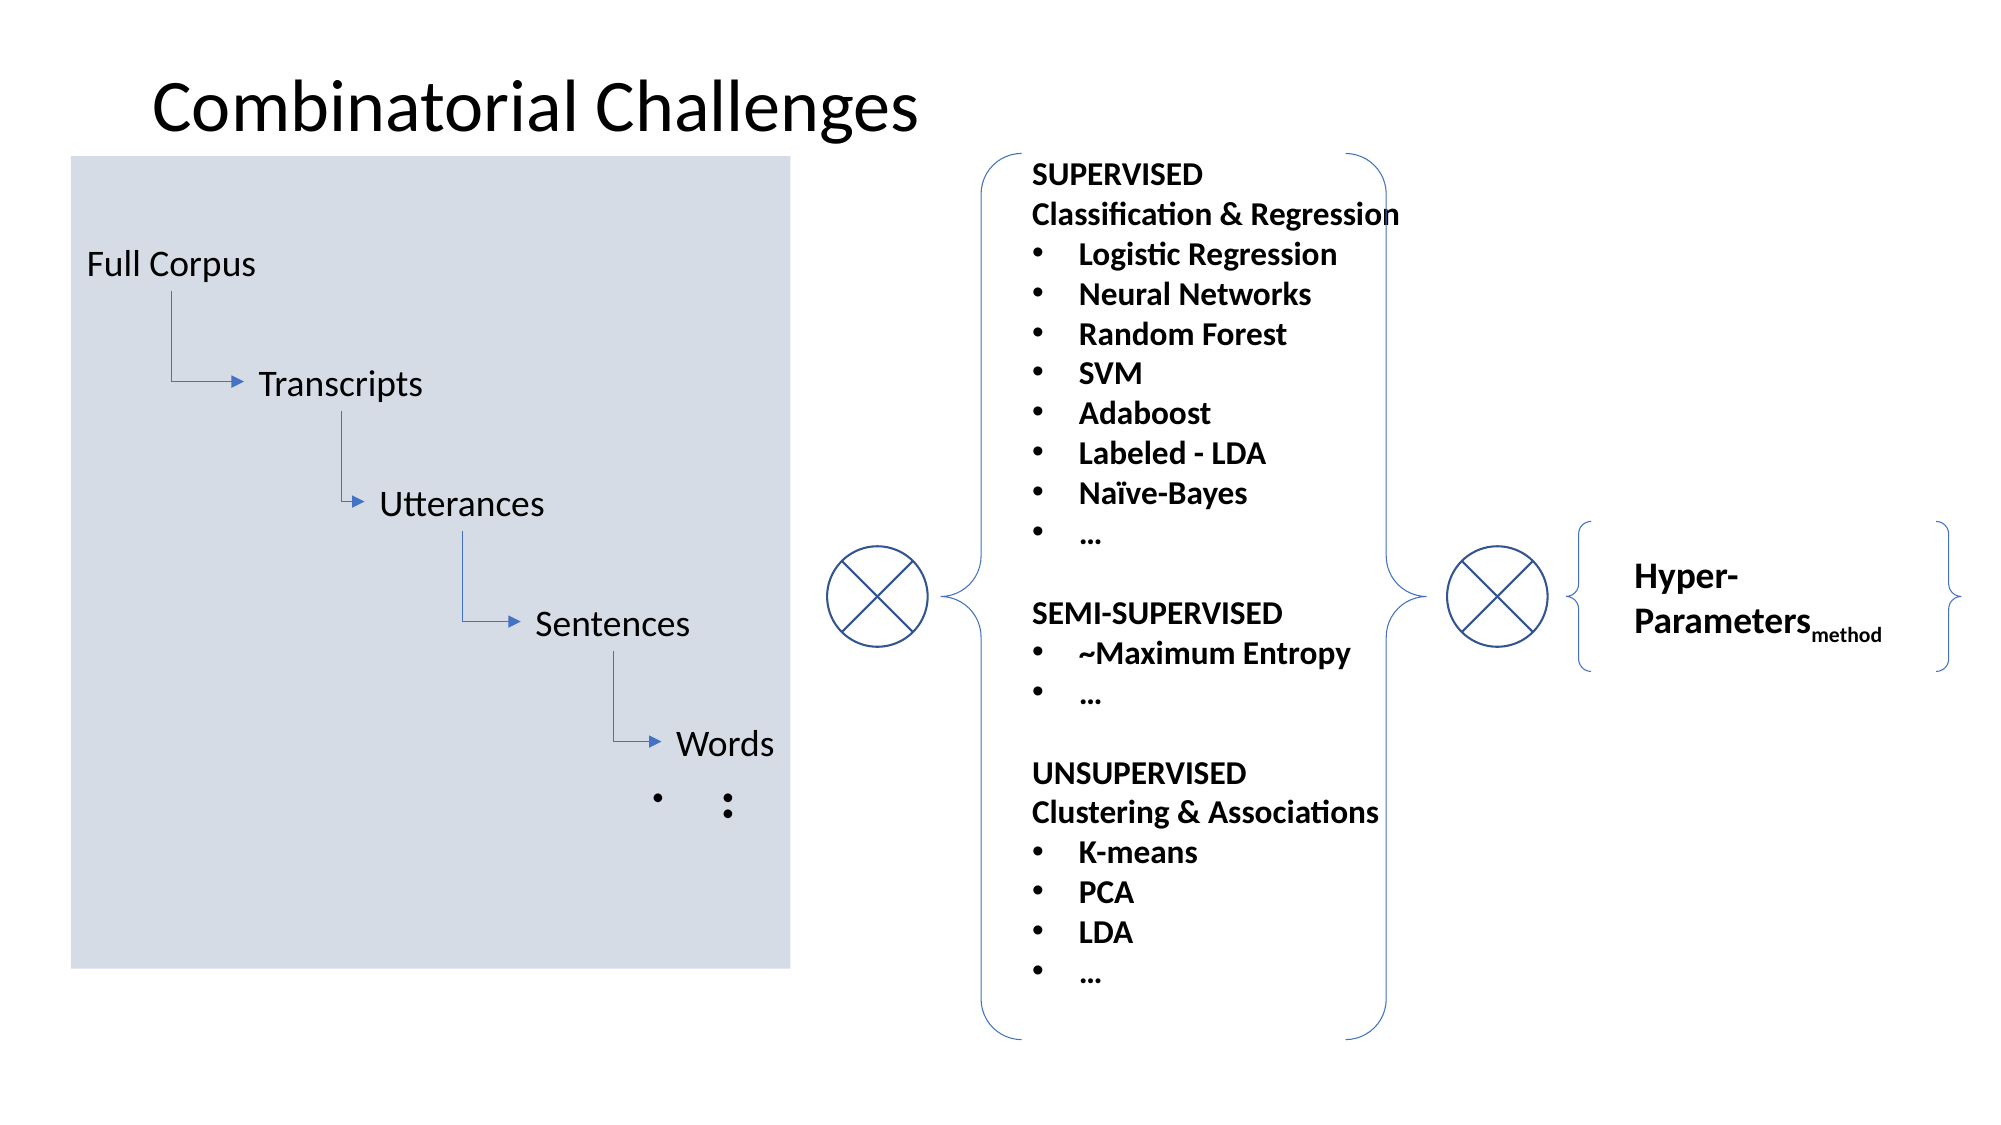

# Combinatorial Challenges
SUPERVISED
Classification & Regression
Logistic Regression
Neural Networks
Random Forest
SVM
Adaboost
Labeled - LDA
Naïve-Bayes
…

SEMI-SUPERVISED
~Maximum Entropy
…

UNSUPERVISED
Clustering & Associations
K-means
PCA
LDA
…

Full Corpus
Transcripts
Utterances

Hyper- Parametersmethod

Sentences
Words
...